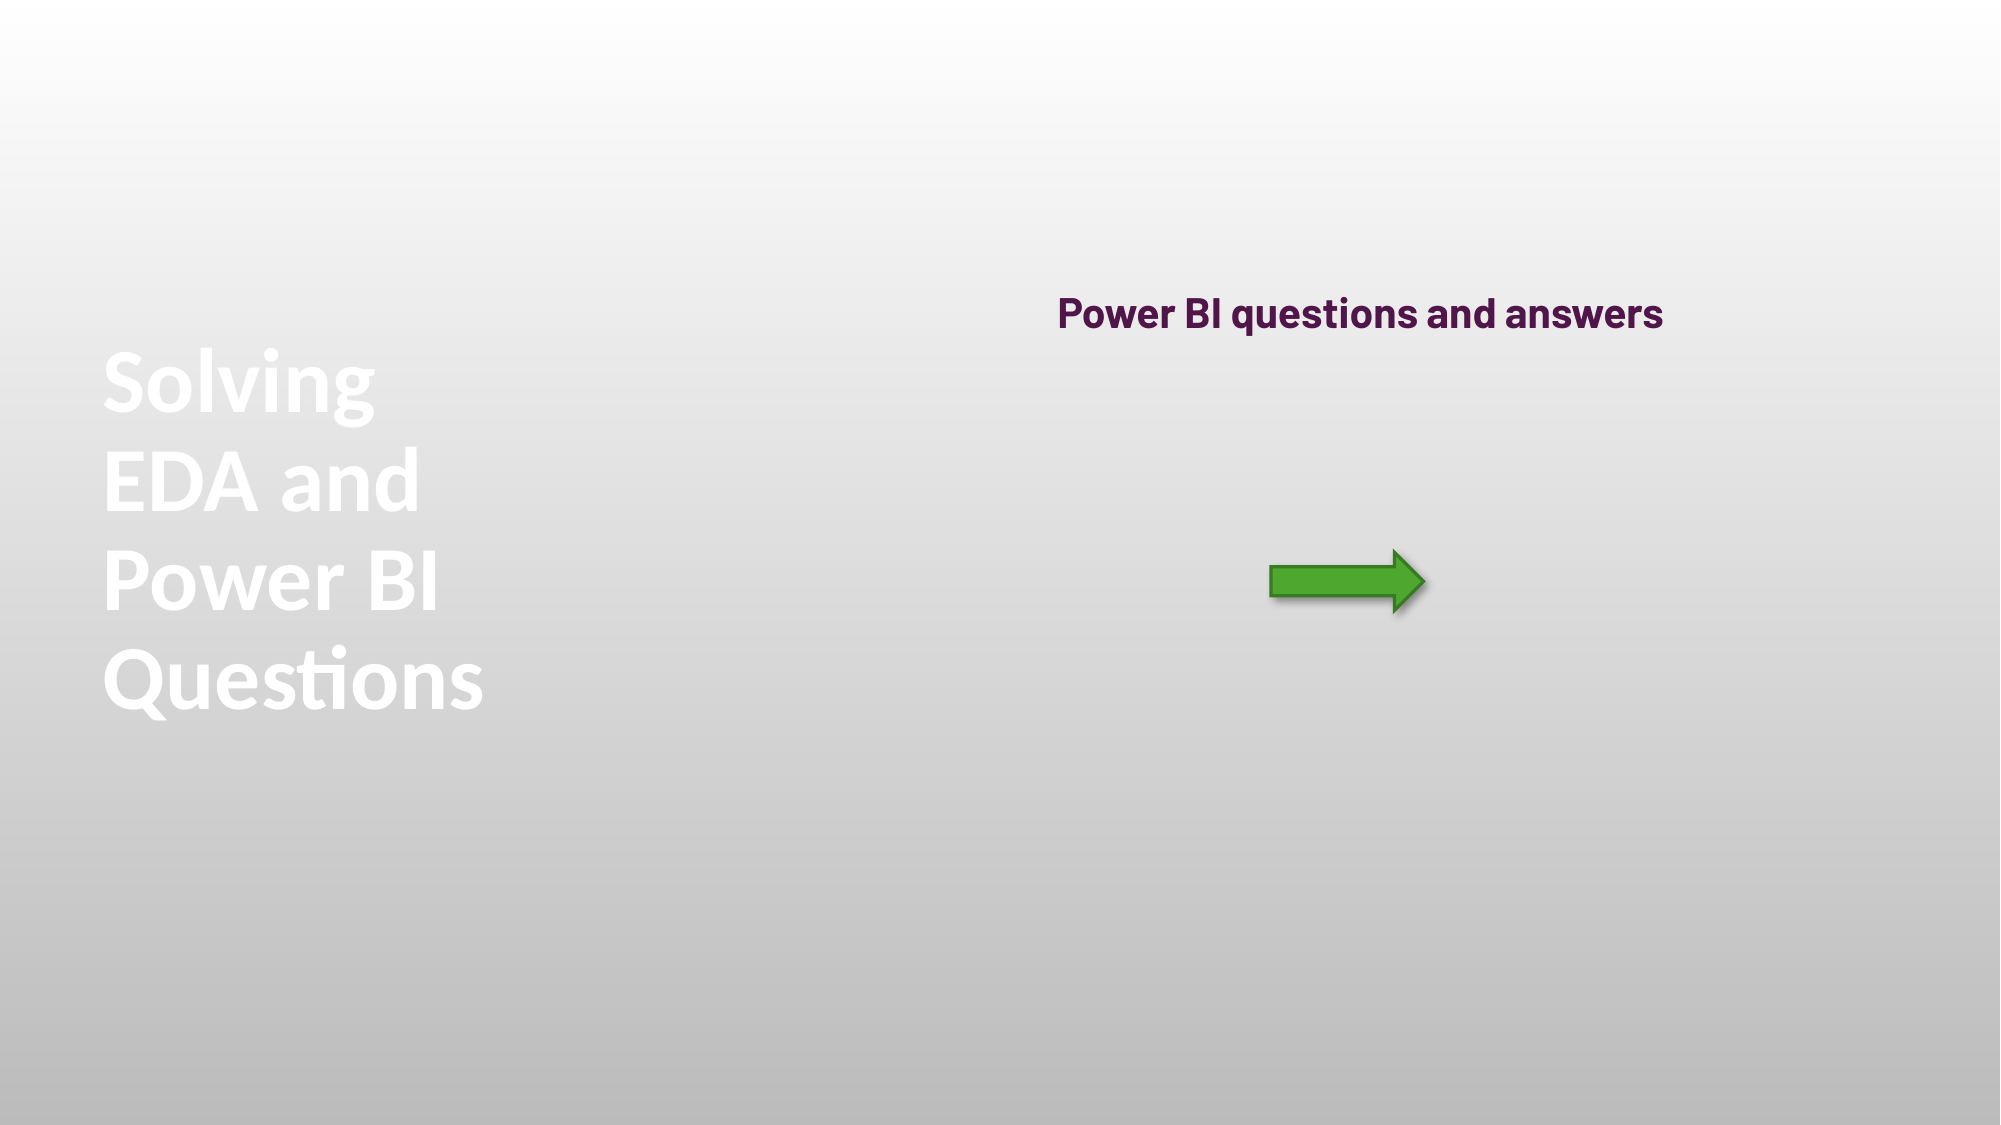

# Solving EDA and Power BI Questions
Power BI questions and answers